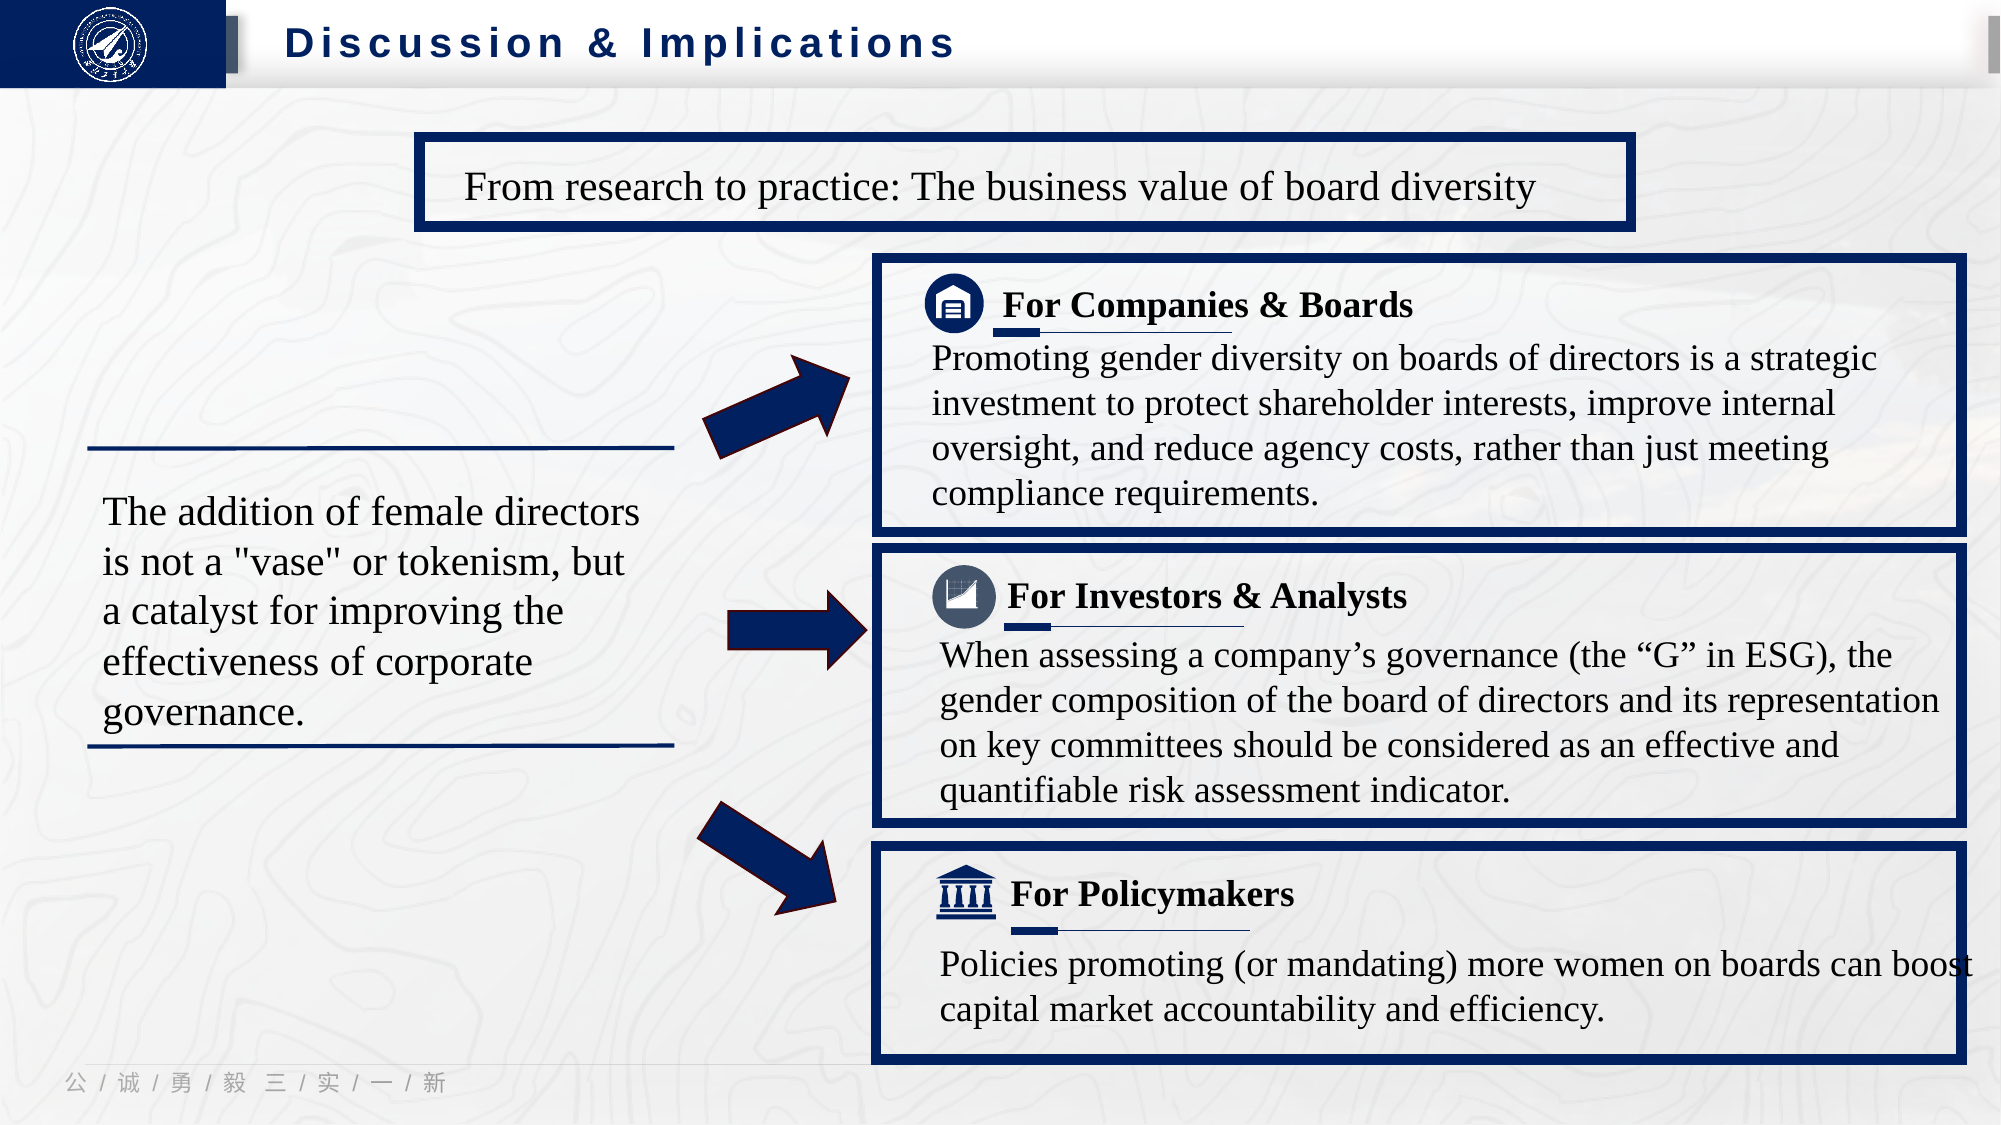

Discussion & Implications

From research to practice: The business value of board diversity

For Companies & Boards

Promoting gender diversity on boards of directors is a strategic investment to protect shareholder interests, improve internal oversight, and reduce agency costs, rather than just meeting compliance requirements.

The addition of female directors is not a "vase" or tokenism, but a catalyst for improving the effectiveness of corporate governance.

For Investors & Analysts

When assessing a company’s governance (the “G” in ESG), the gender composition of the board of directors and its representation on key committees should be considered as an effective and quantifiable risk assessment indicator.

For Policymakers

Policies promoting (or mandating) more women on boards can boost capital market accountability and efficiency.